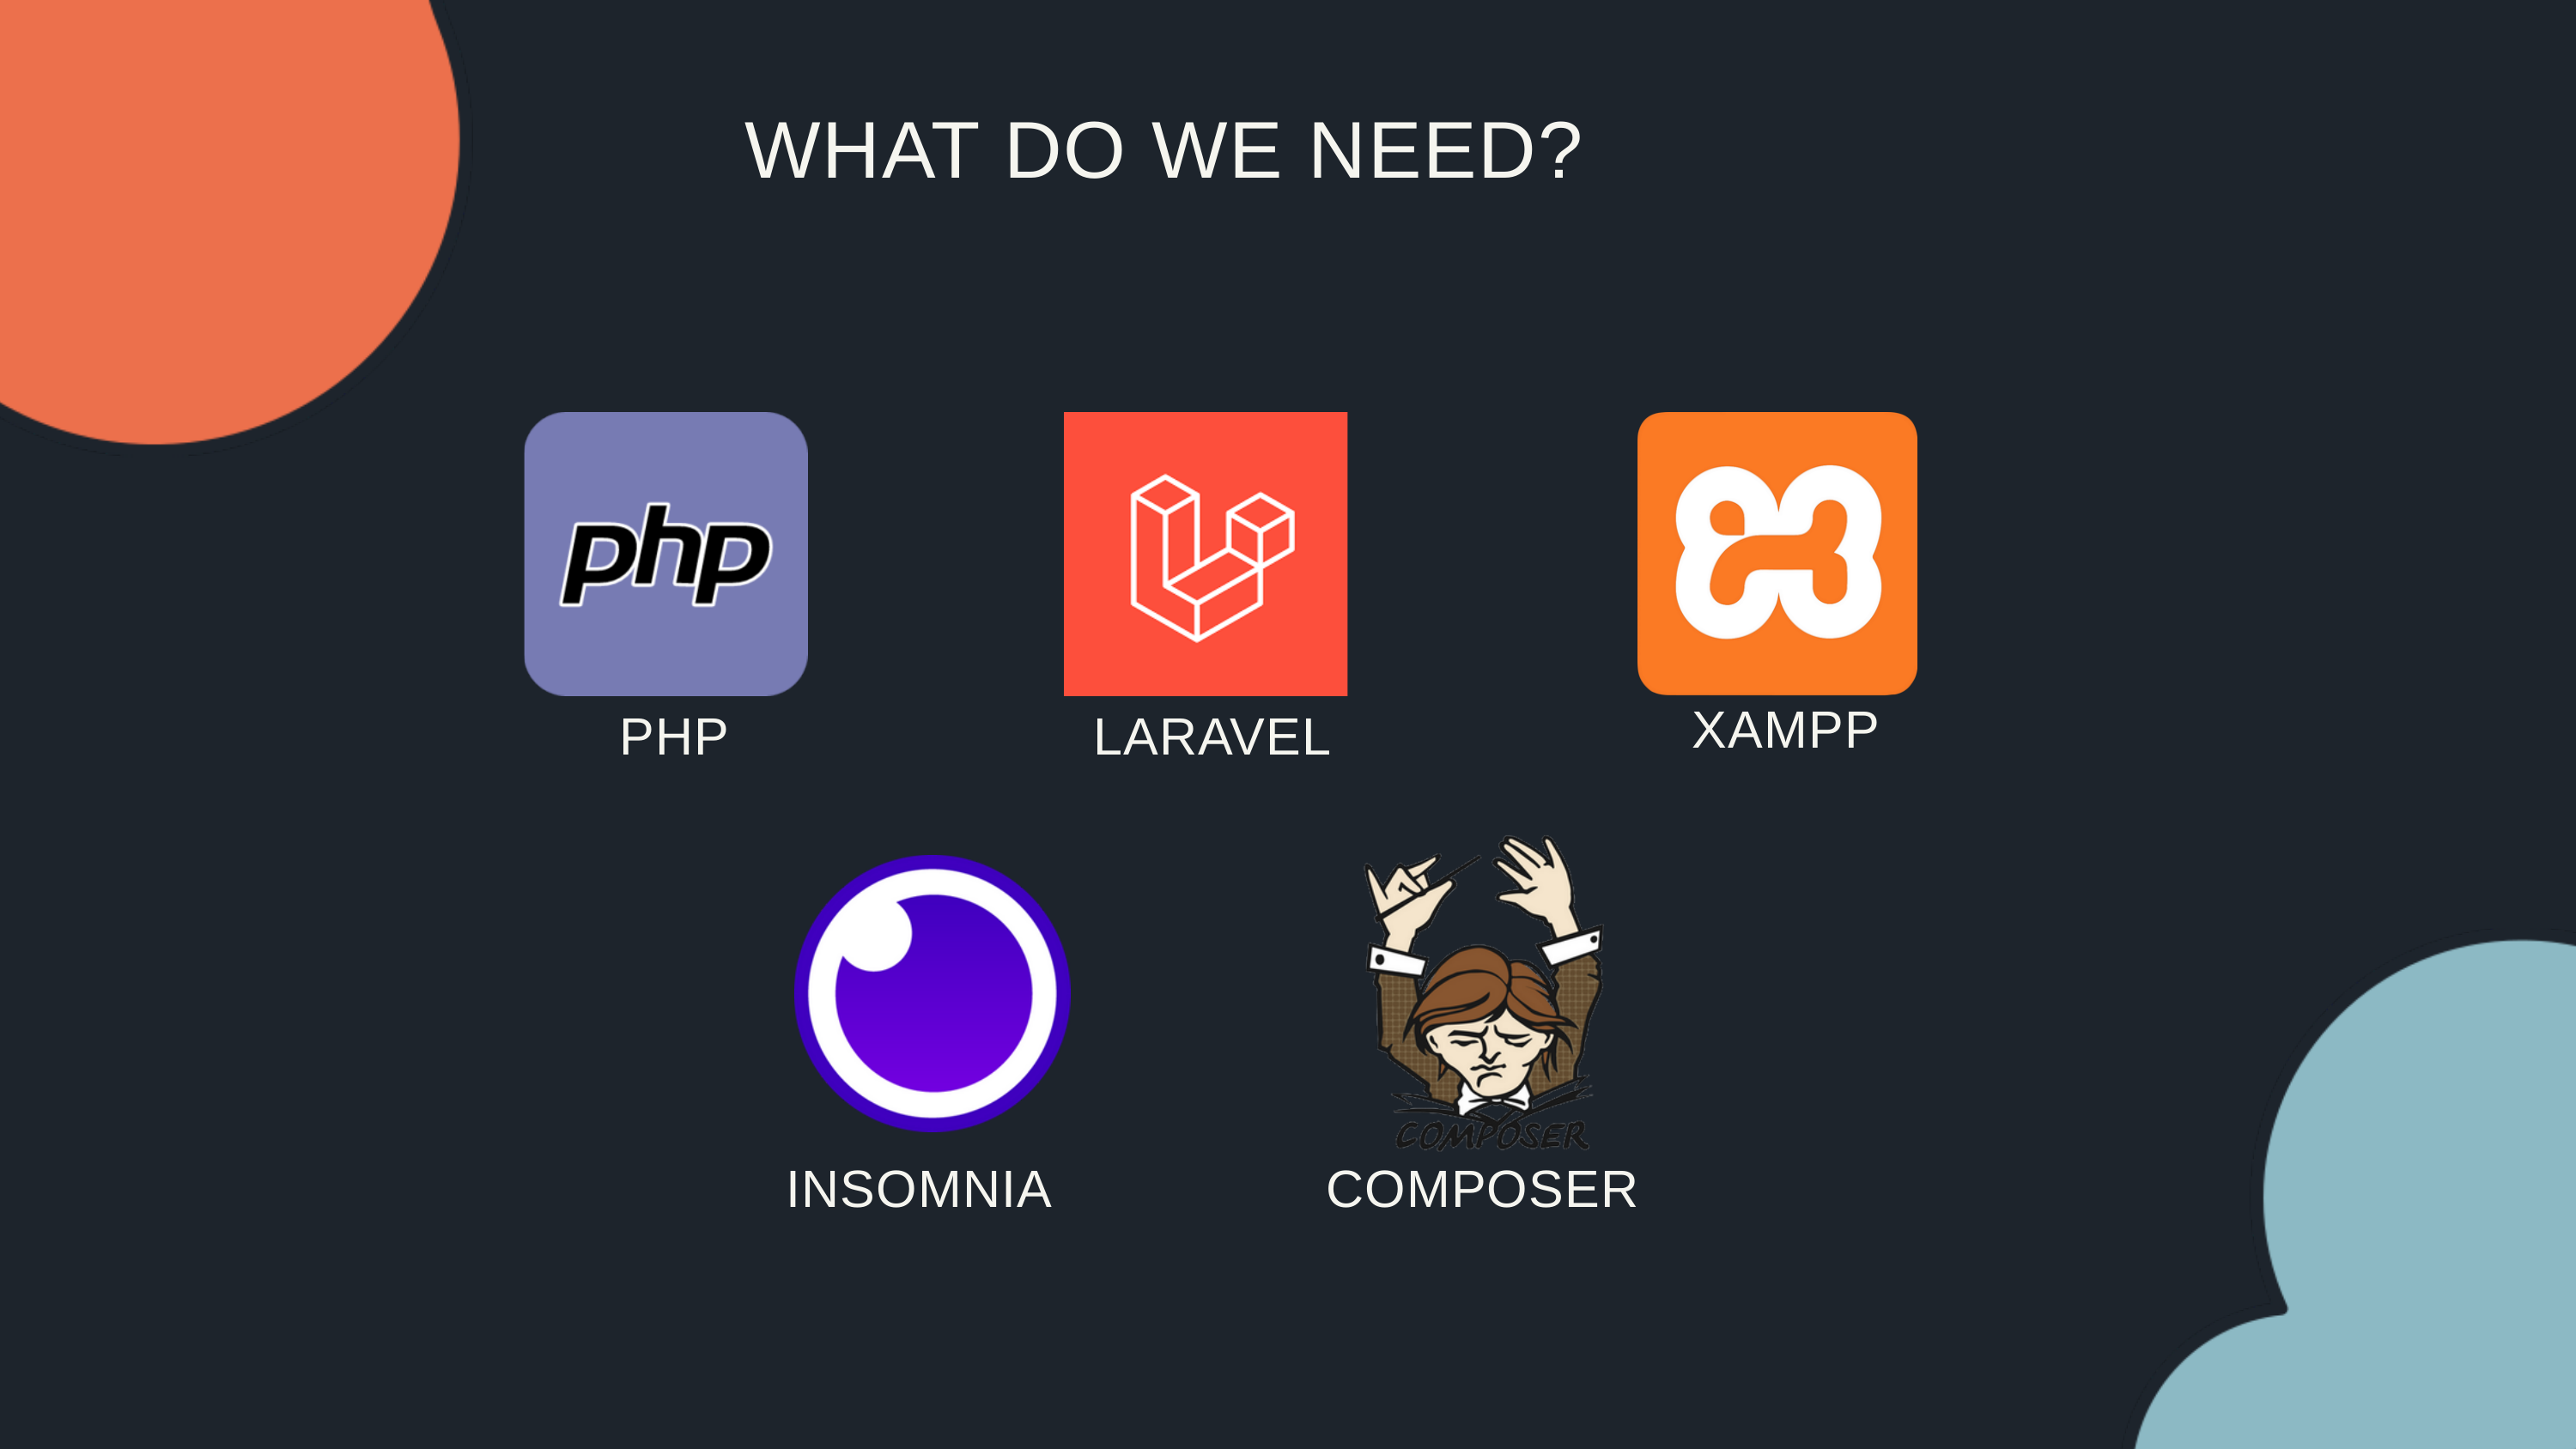

WHAT DO WE NEED?

XAMPP
PHP
LARAVEL

INSOMNIA
COMPOSER